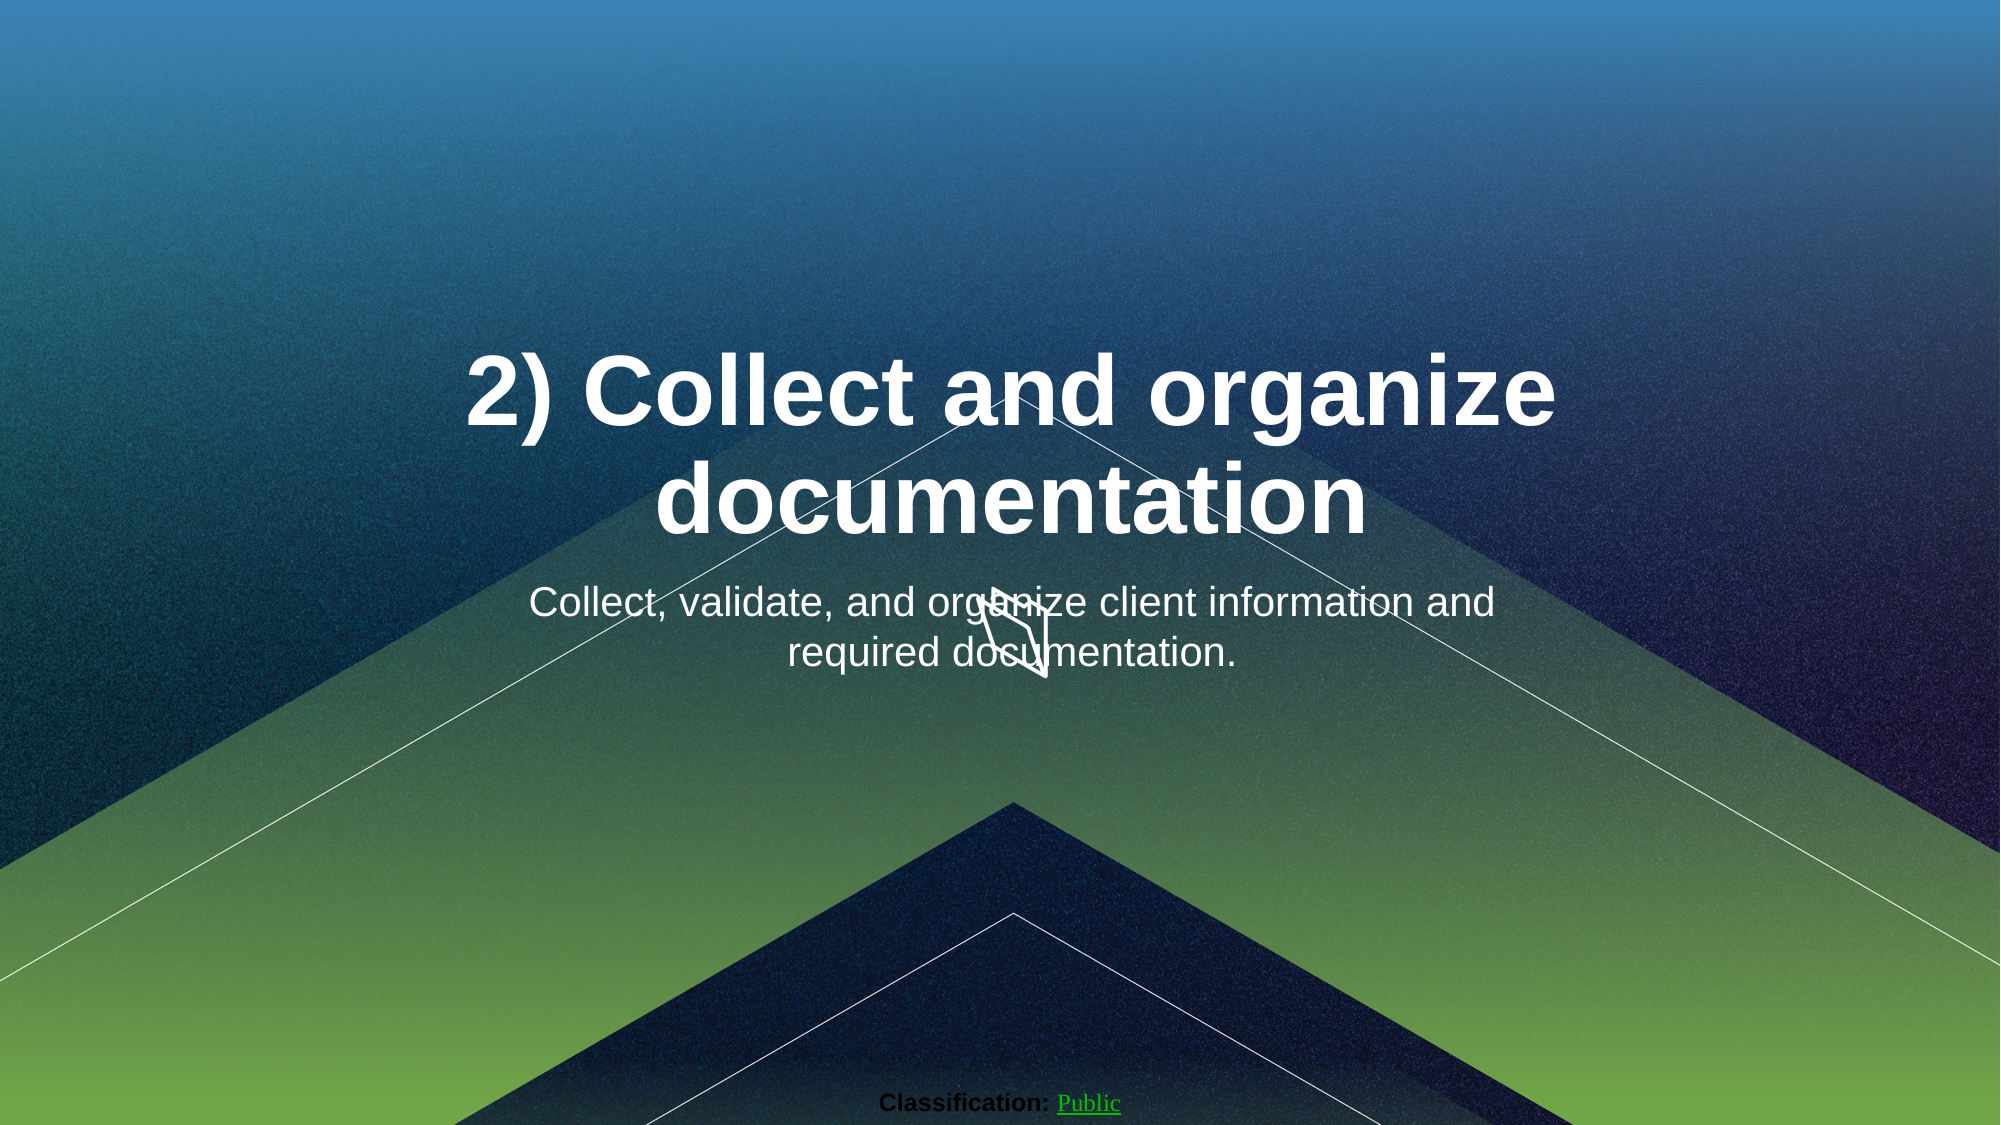

2) Collect and organize documentation
📂
Collect, validate, and organize client information and required documentation.

Classification: Public